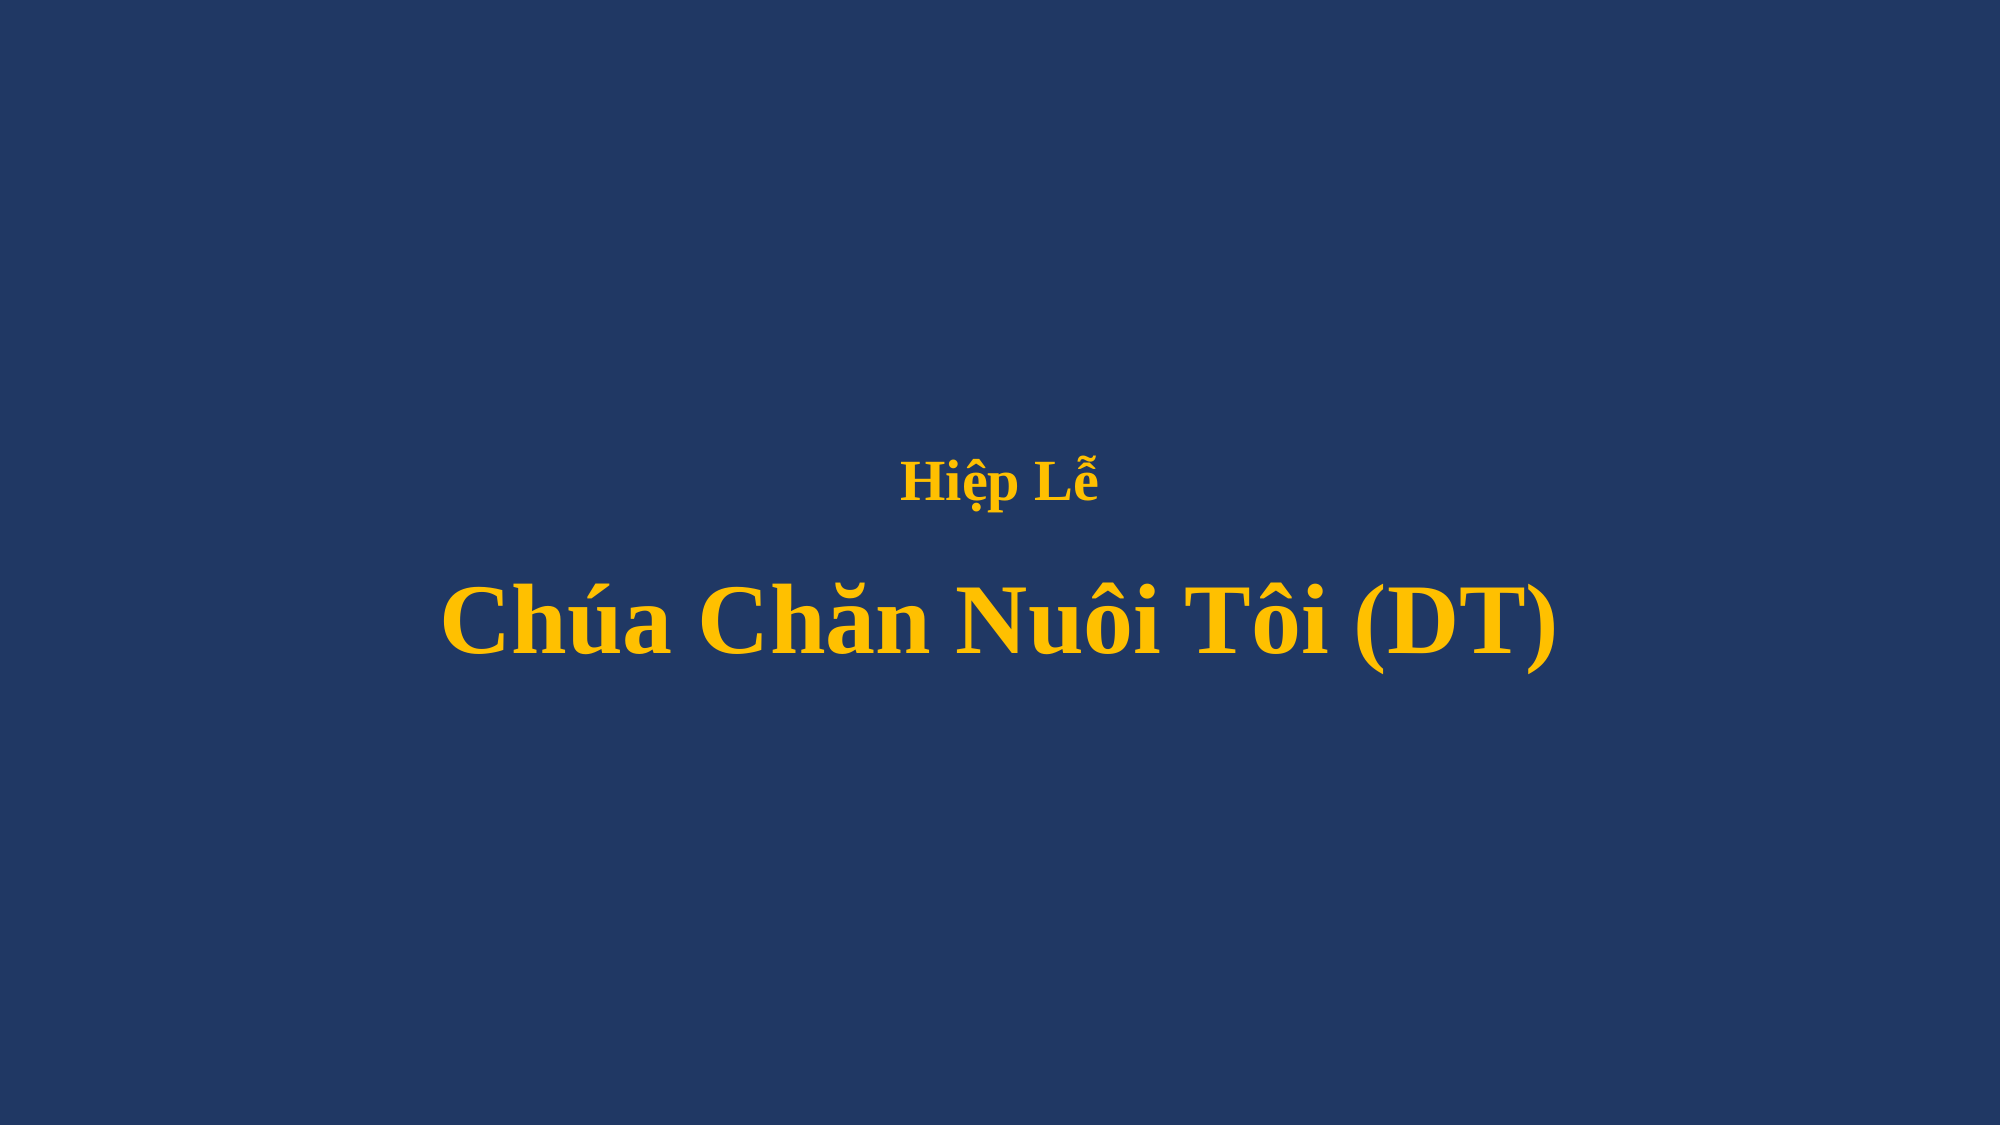

# Hiệp Lễ Chúa Chăn Nuôi Tôi (DT)